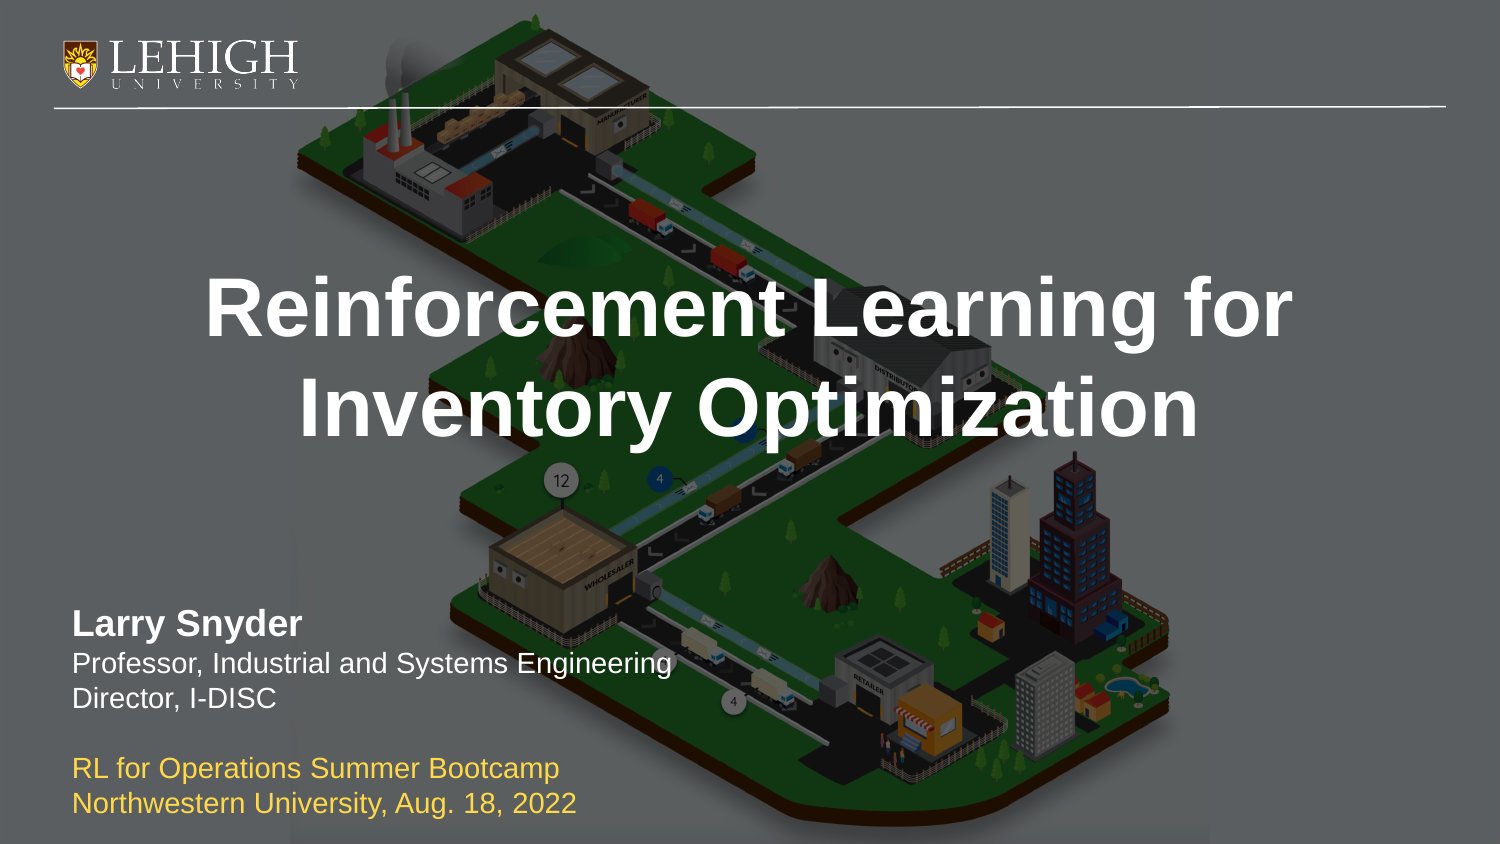

# Reinforcement Learning for Inventory Optimization
Larry Snyder
Professor, Industrial and Systems Engineering
Director, I-DISC

RL for Operations Summer Bootcamp
Northwestern University, Aug. 18, 2022